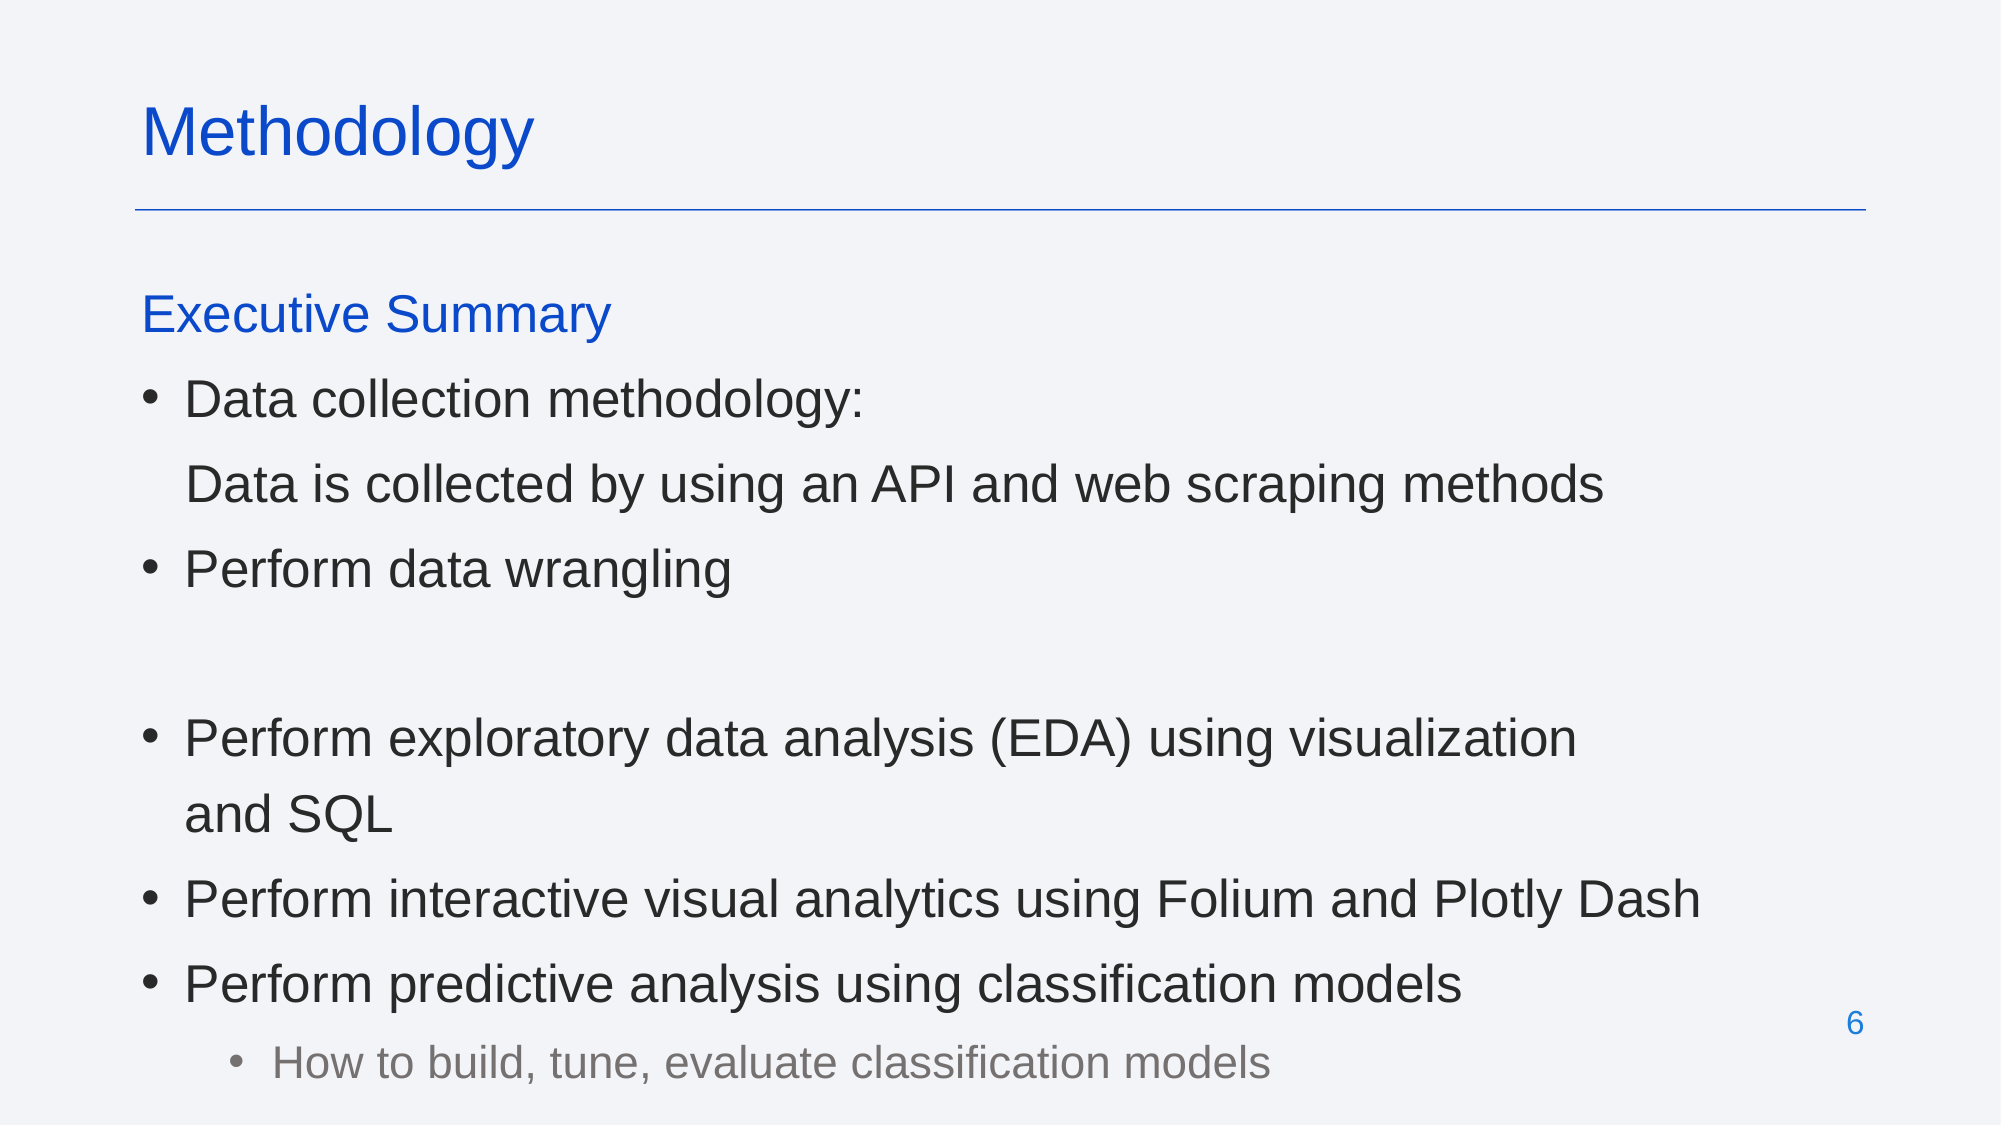

Methodology
Executive Summary
Data collection methodology:
   Data is collected by using an API and web scraping methods
Perform data wrangling

Perform exploratory data analysis (EDA) using visualization and SQL
Perform interactive visual analytics using Folium and Plotly Dash
Perform predictive analysis using classification models
How to build, tune, evaluate classification models

6